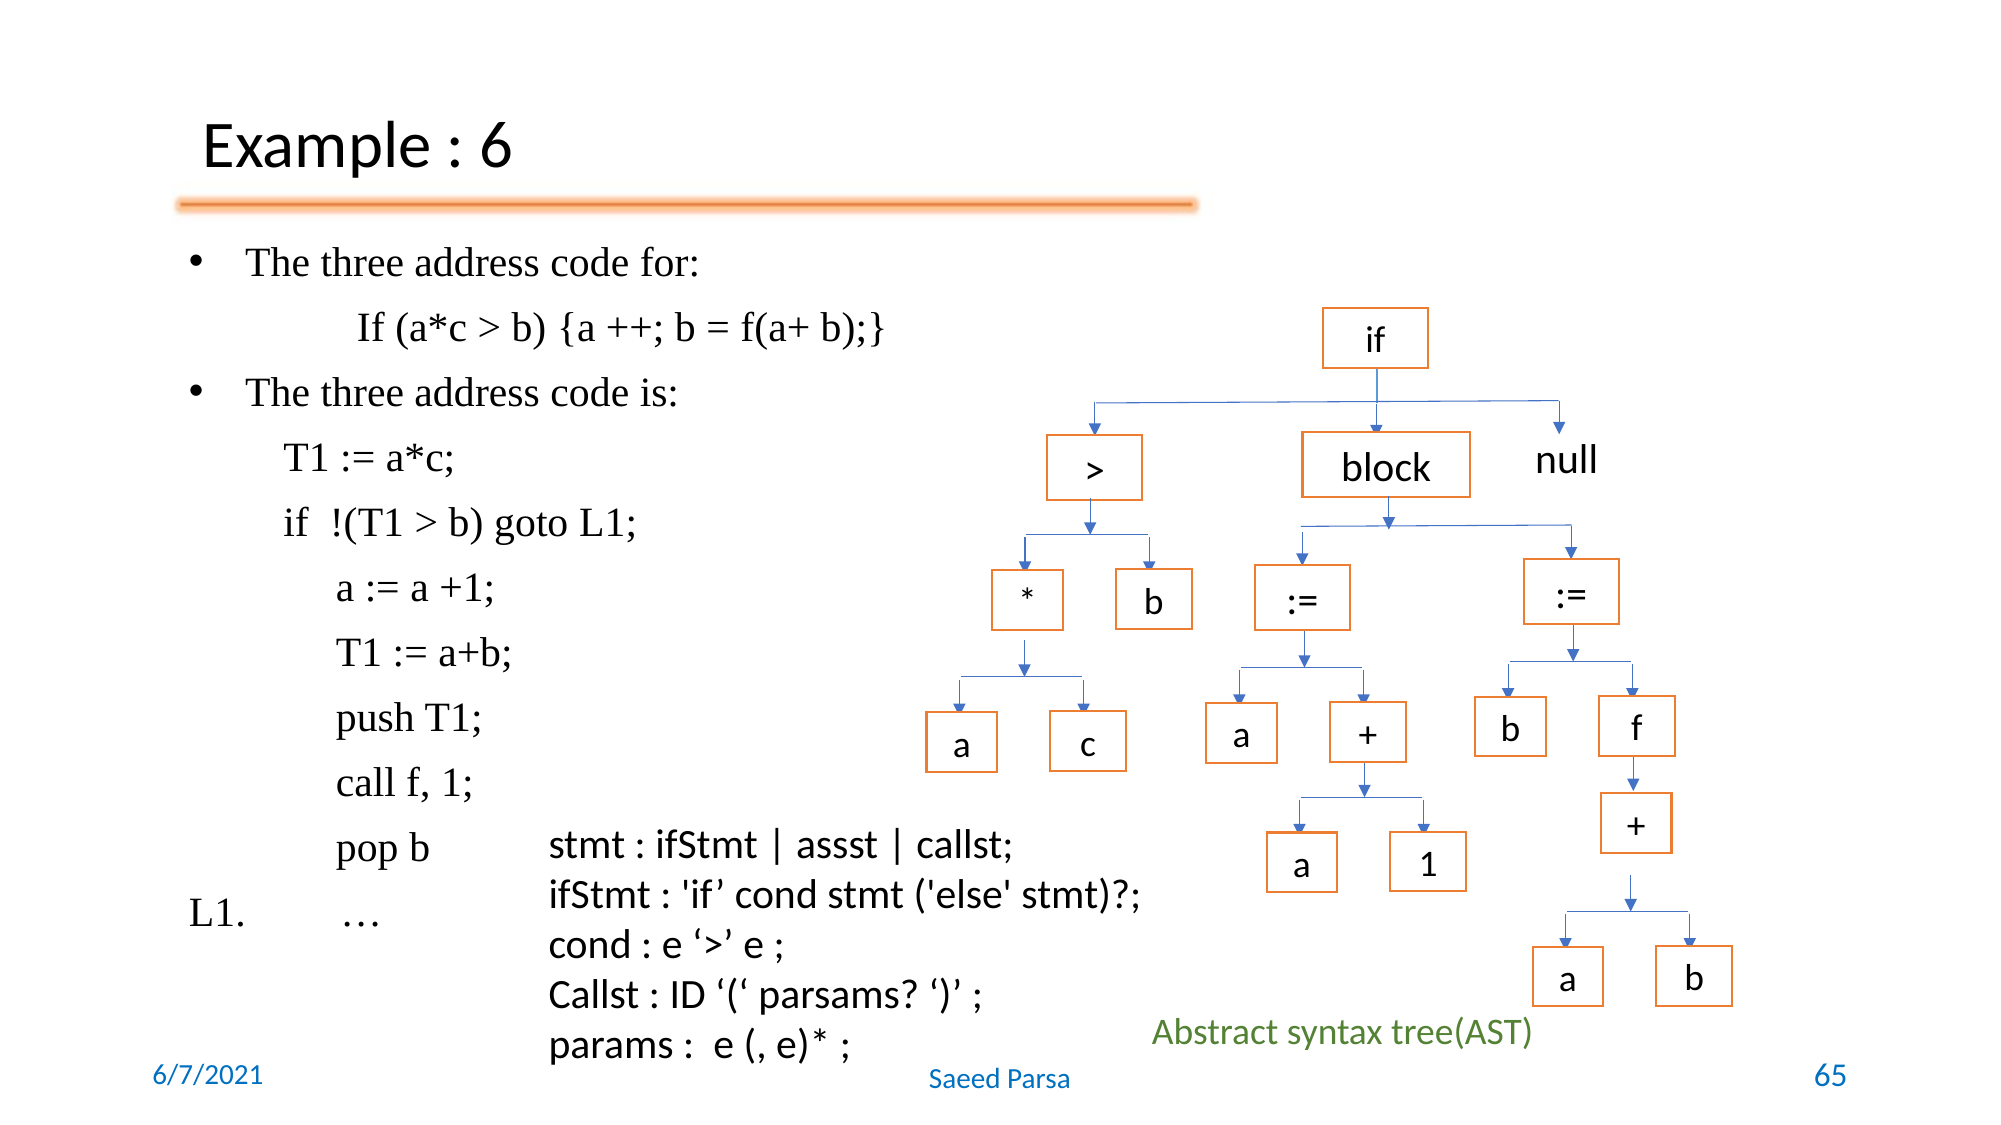

Example : 6
The three address code for:
                If (a*c > b) {a ++; b = f(a+ b);}
The three address code is:
         T1 := a*c;
         if  !(T1 > b) goto L1;
              a := a +1;
              T1 := a+b;
              push T1;
              call f, 1;
              pop b
L1.         …
if
null
block
>
b
*
:=
+
a
1
a
:=
f
b
c
a
+
b
a
Abstract syntax tree(AST)
stmt : ifStmt | assst | callst;
ifStmt : 'if’ cond stmt ('else' stmt)?;
cond : e ‘>’ e ;
Callst : ID ‘(‘ parsams? ‘)’ ;
params :  e (, e)* ;
6/7/2021
Saeed Parsa
65